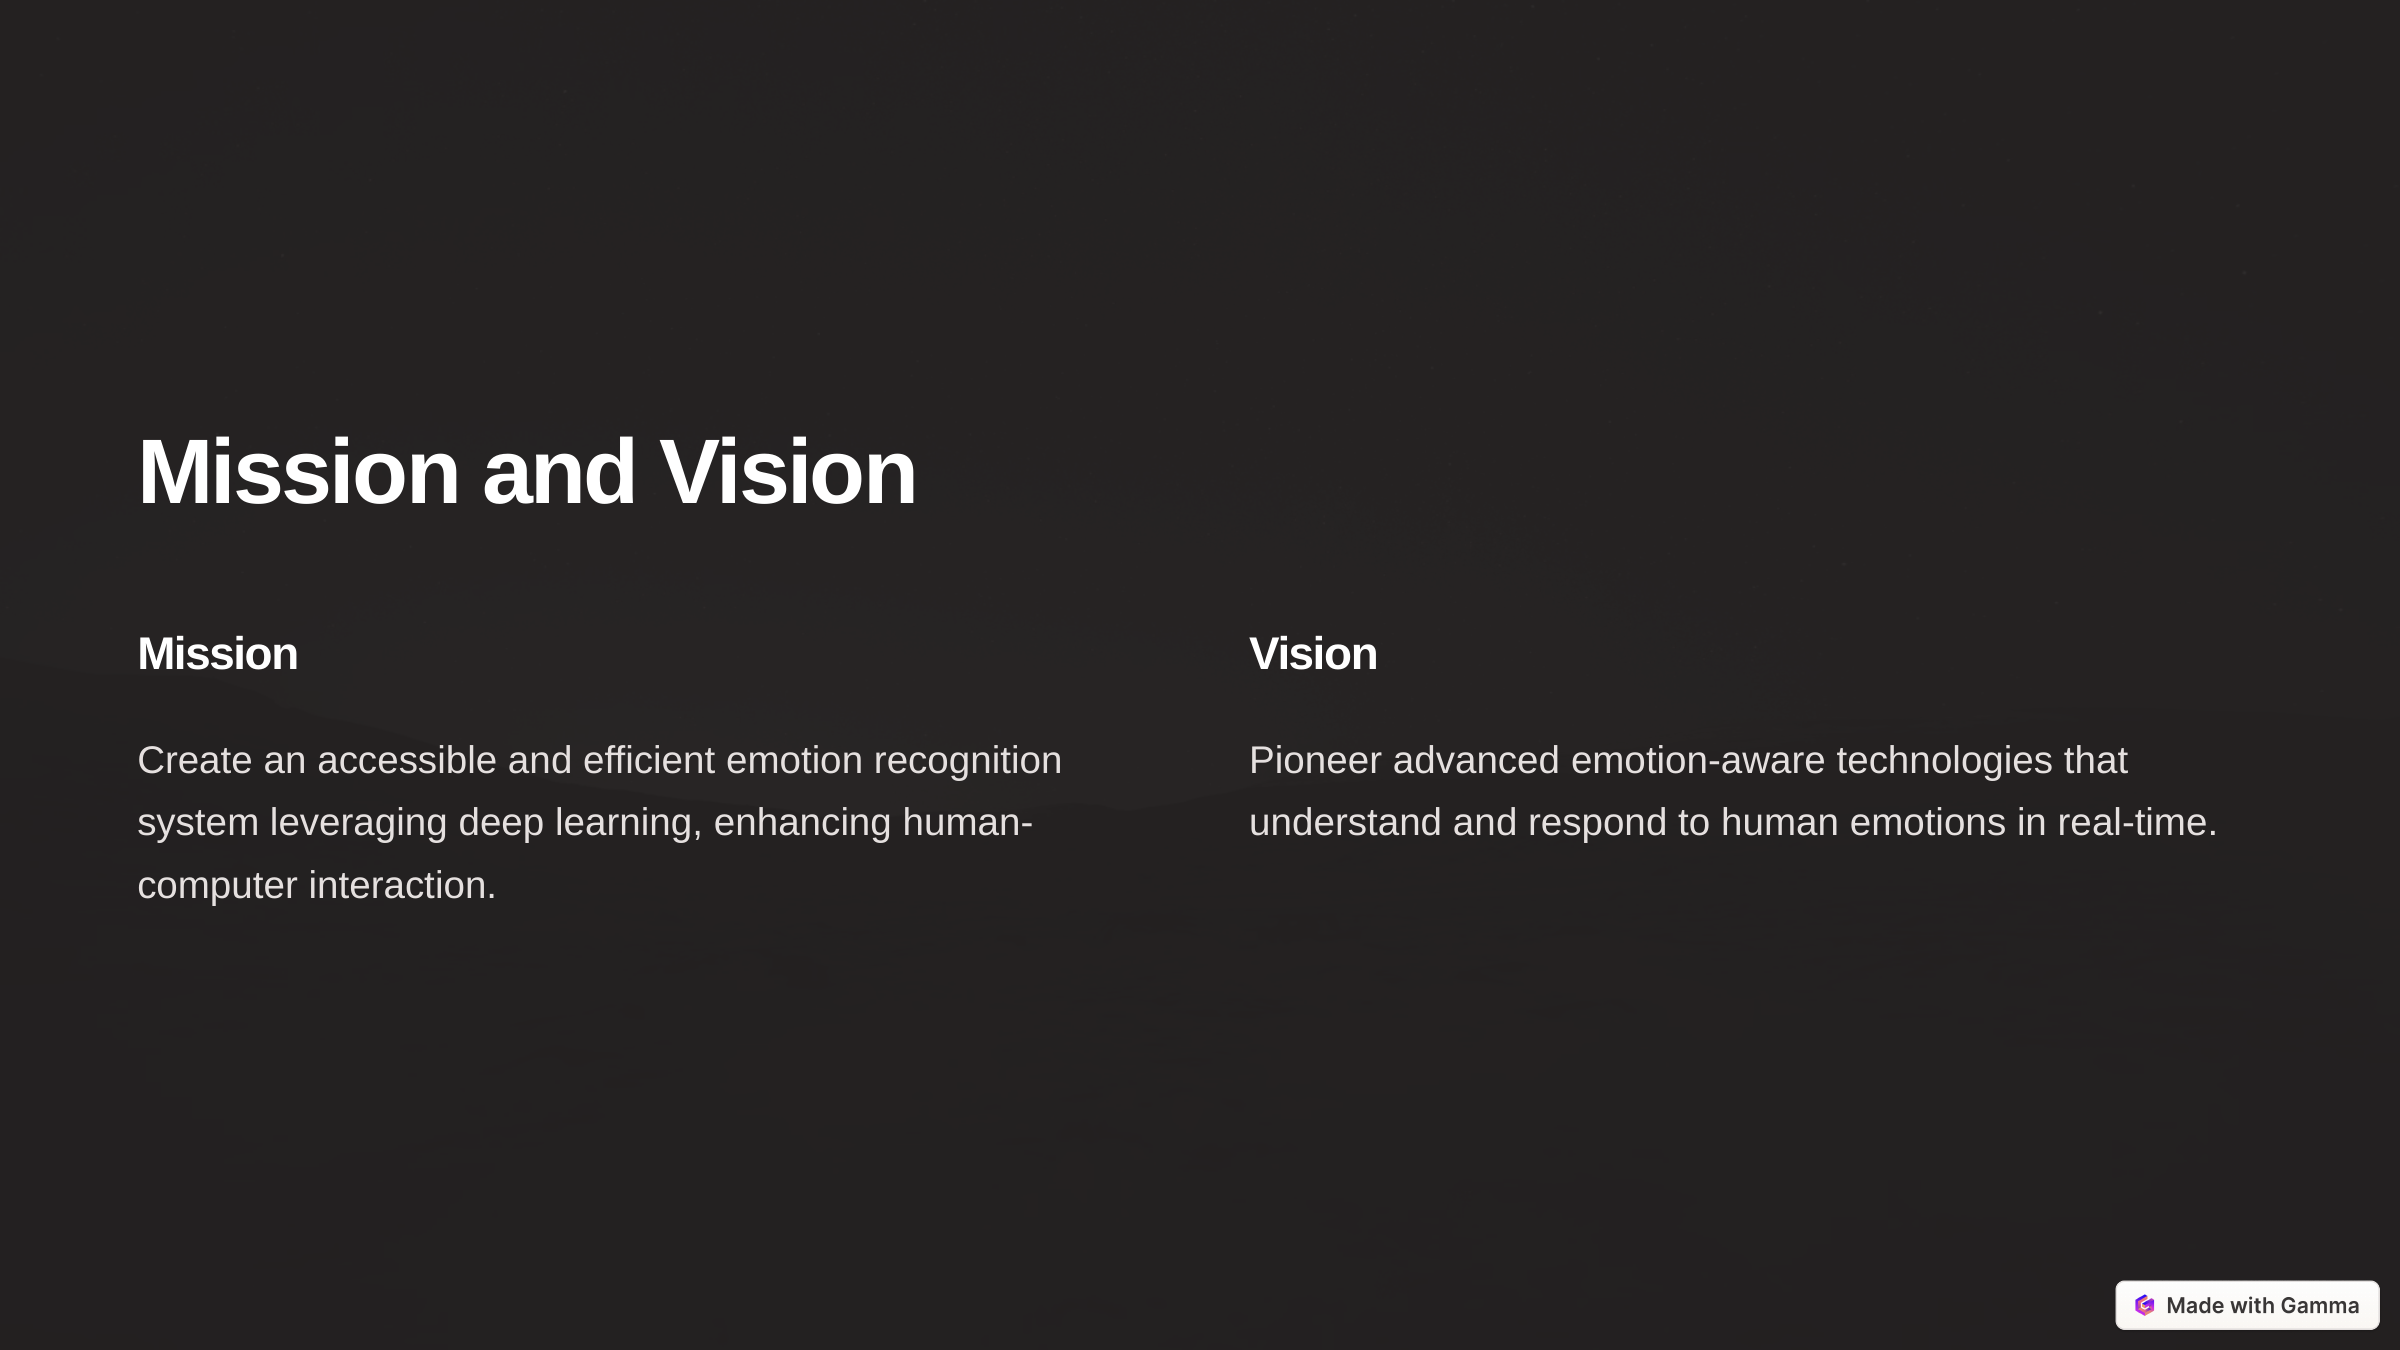

Mission and Vision
Mission
Vision
Create an accessible and efficient emotion recognition system leveraging deep learning, enhancing human-computer interaction.
Pioneer advanced emotion-aware technologies that understand and respond to human emotions in real-time.